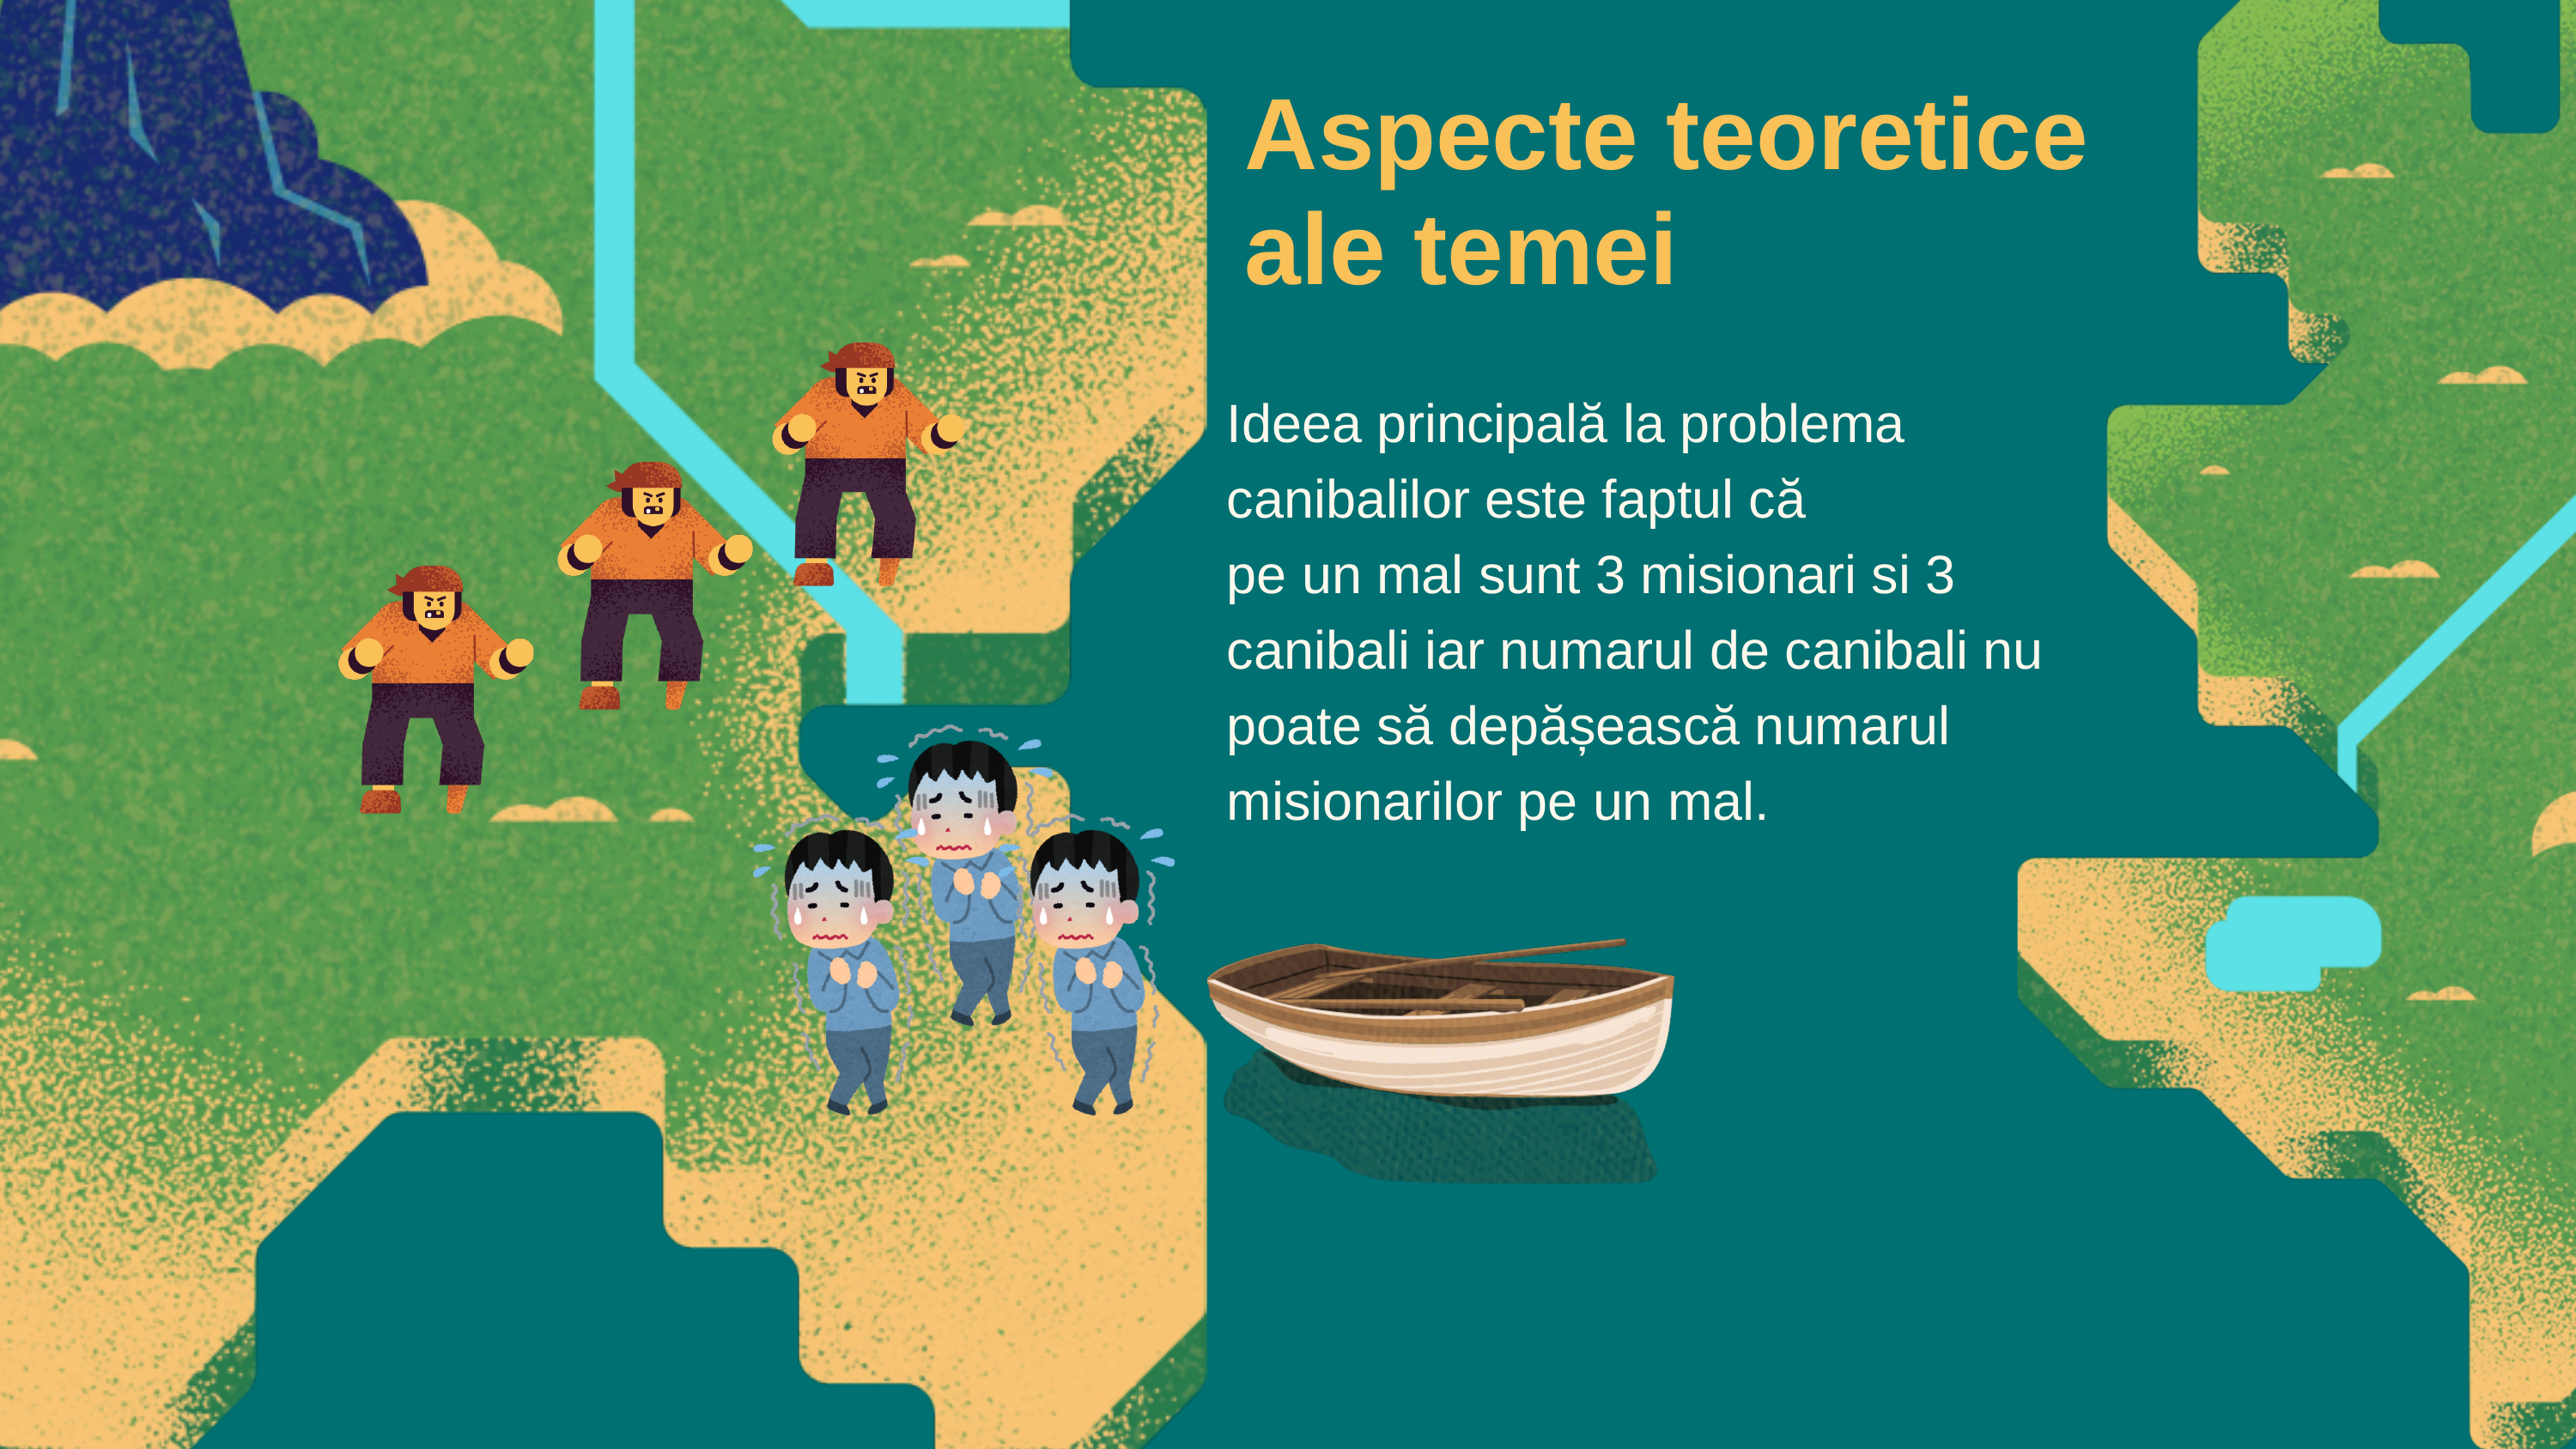

Aspecte teoretice ale temei

Ideea principală la problema canibalilor este faptul că
pe un mal sunt 3 misionari si 3 canibali iar numarul de canibali nu poate să depășească numarul misionarilor pe un mal.